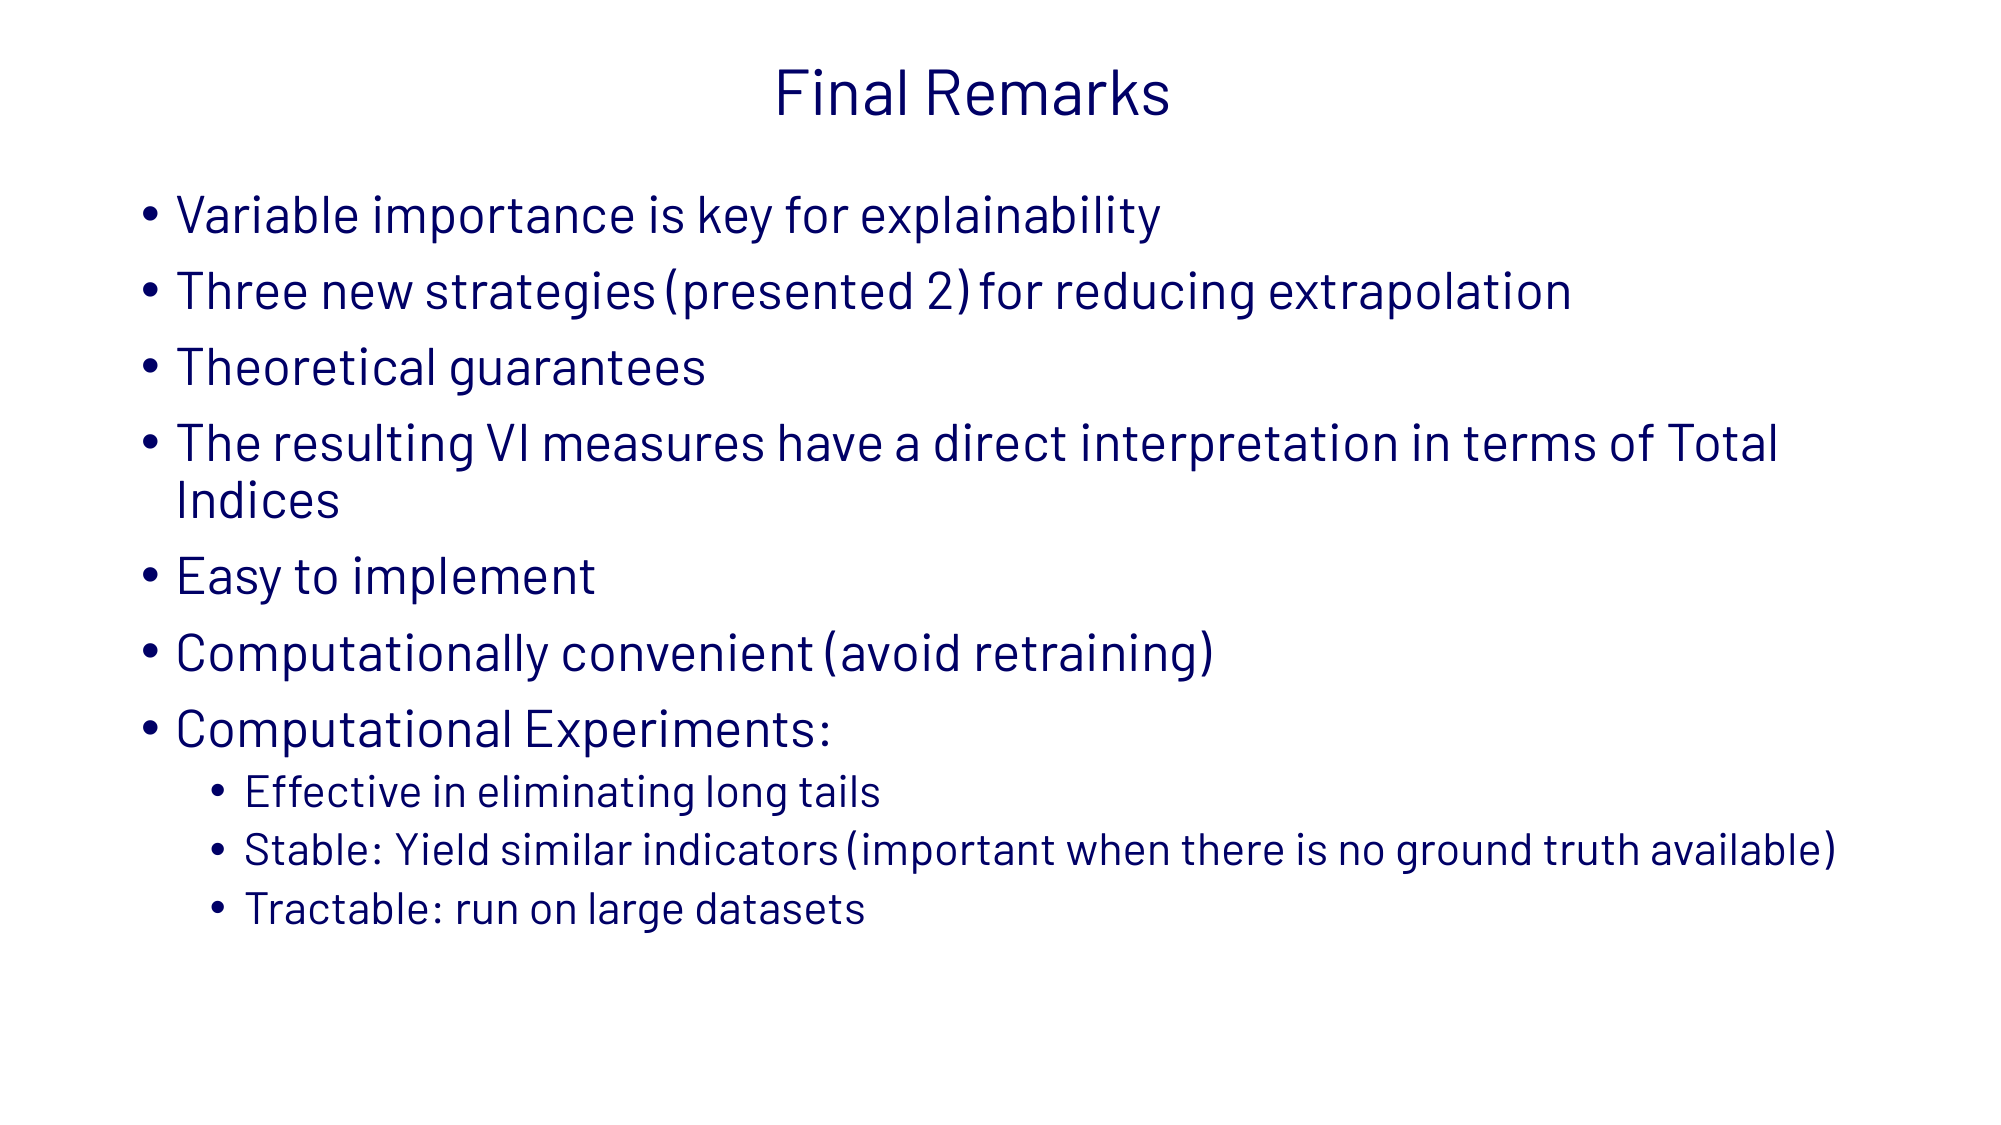

# Final Remarks
Variable importance is key for explainability
Three new strategies (presented 2) for reducing extrapolation
Theoretical guarantees
The resulting VI measures have a direct interpretation in terms of Total Indices
Easy to implement
Computationally convenient (avoid retraining)
Computational Experiments:
Effective in eliminating long tails
Stable: Yield similar indicators (important when there is no ground truth available)
Tractable: run on large datasets